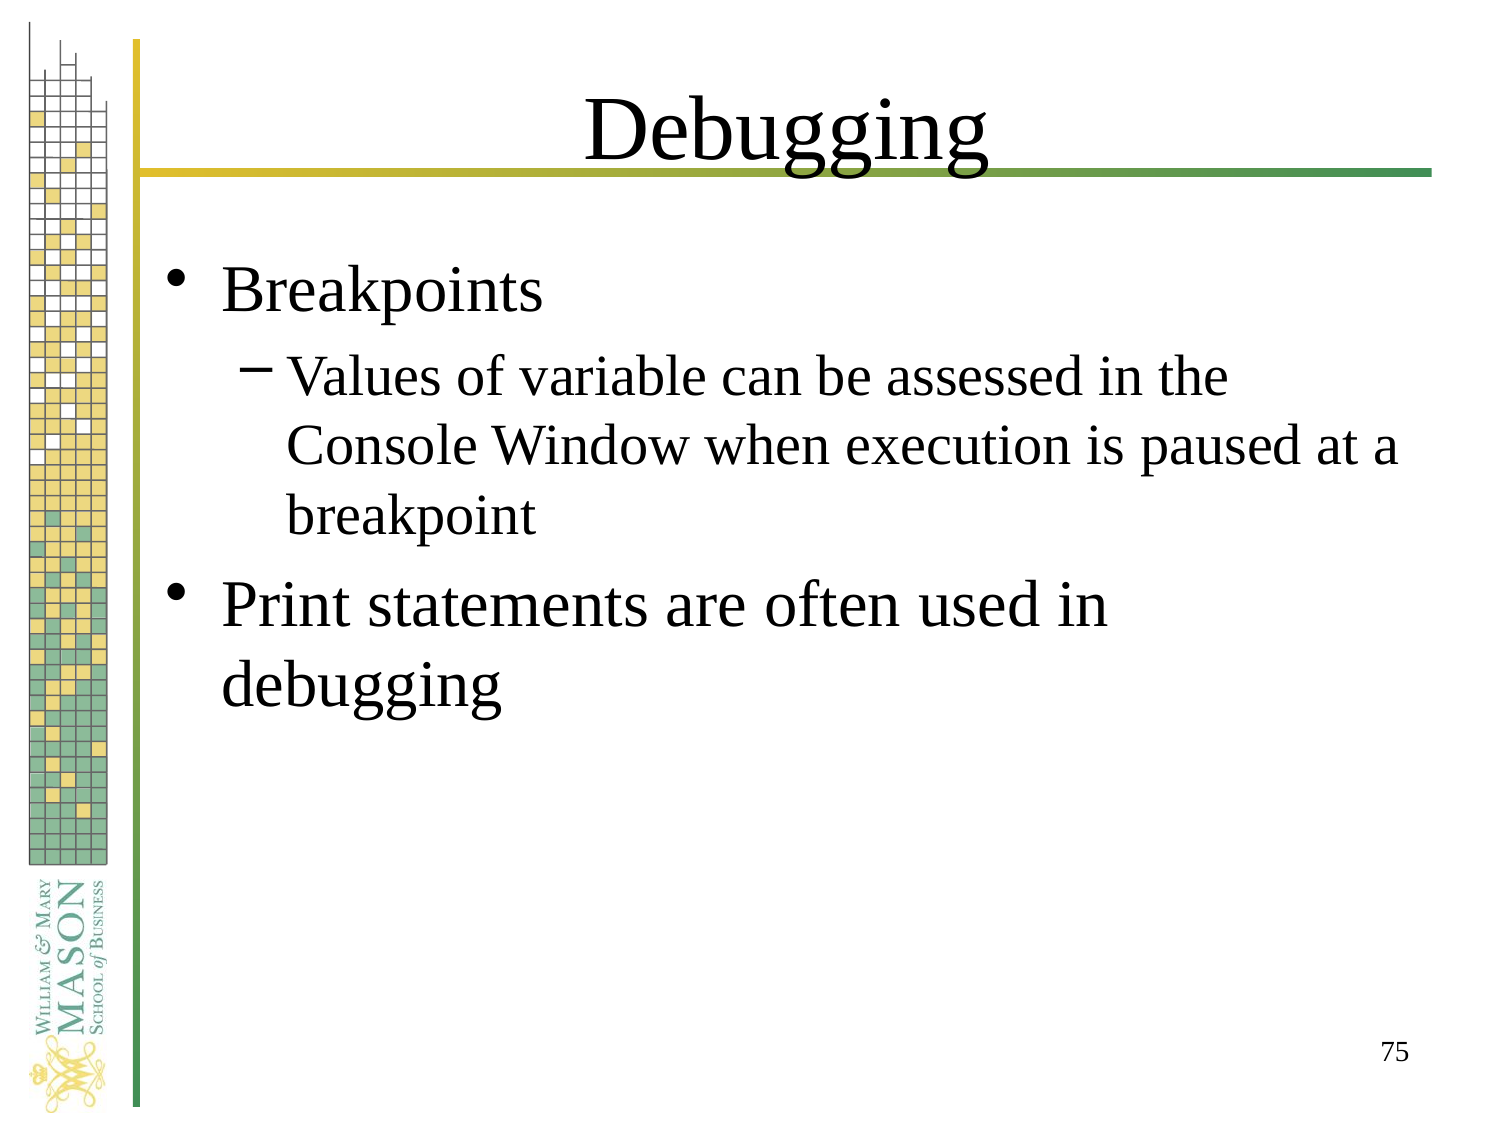

# Debugging
Breakpoints
Values of variable can be assessed in the Console Window when execution is paused at a breakpoint
Print statements are often used in debugging
75